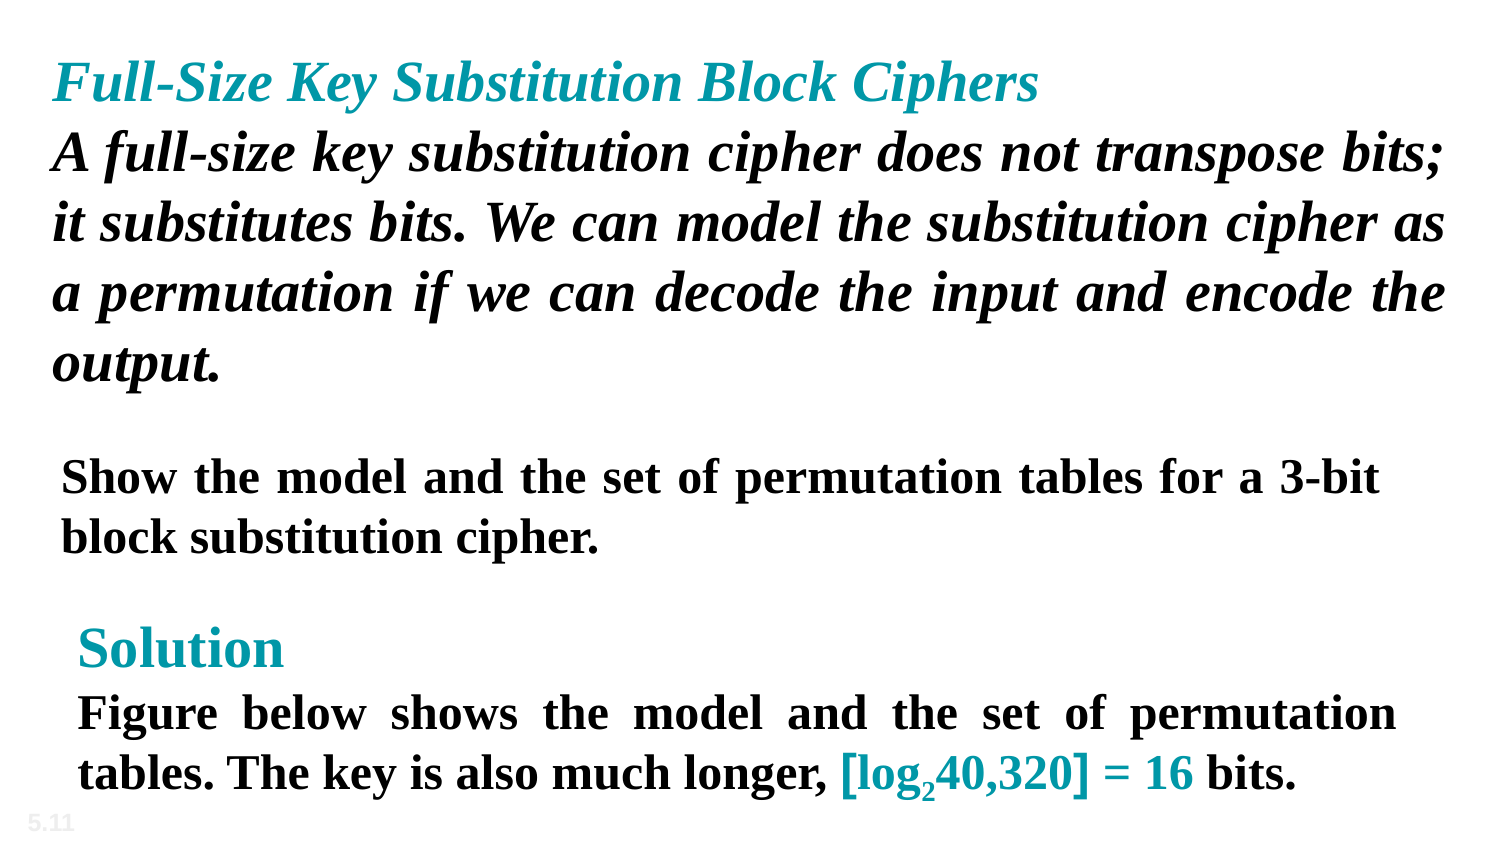

Full-Size Key Substitution Block Ciphers
A full-size key substitution cipher does not transpose bits; it substitutes bits. We can model the substitution cipher as a permutation if we can decode the input and encode the output.
Show the model and the set of permutation tables for a 3-bit block substitution cipher.
Solution
Figure below shows the model and the set of permutation tables. The key is also much longer, [log240,320] = 16 bits.
5.11